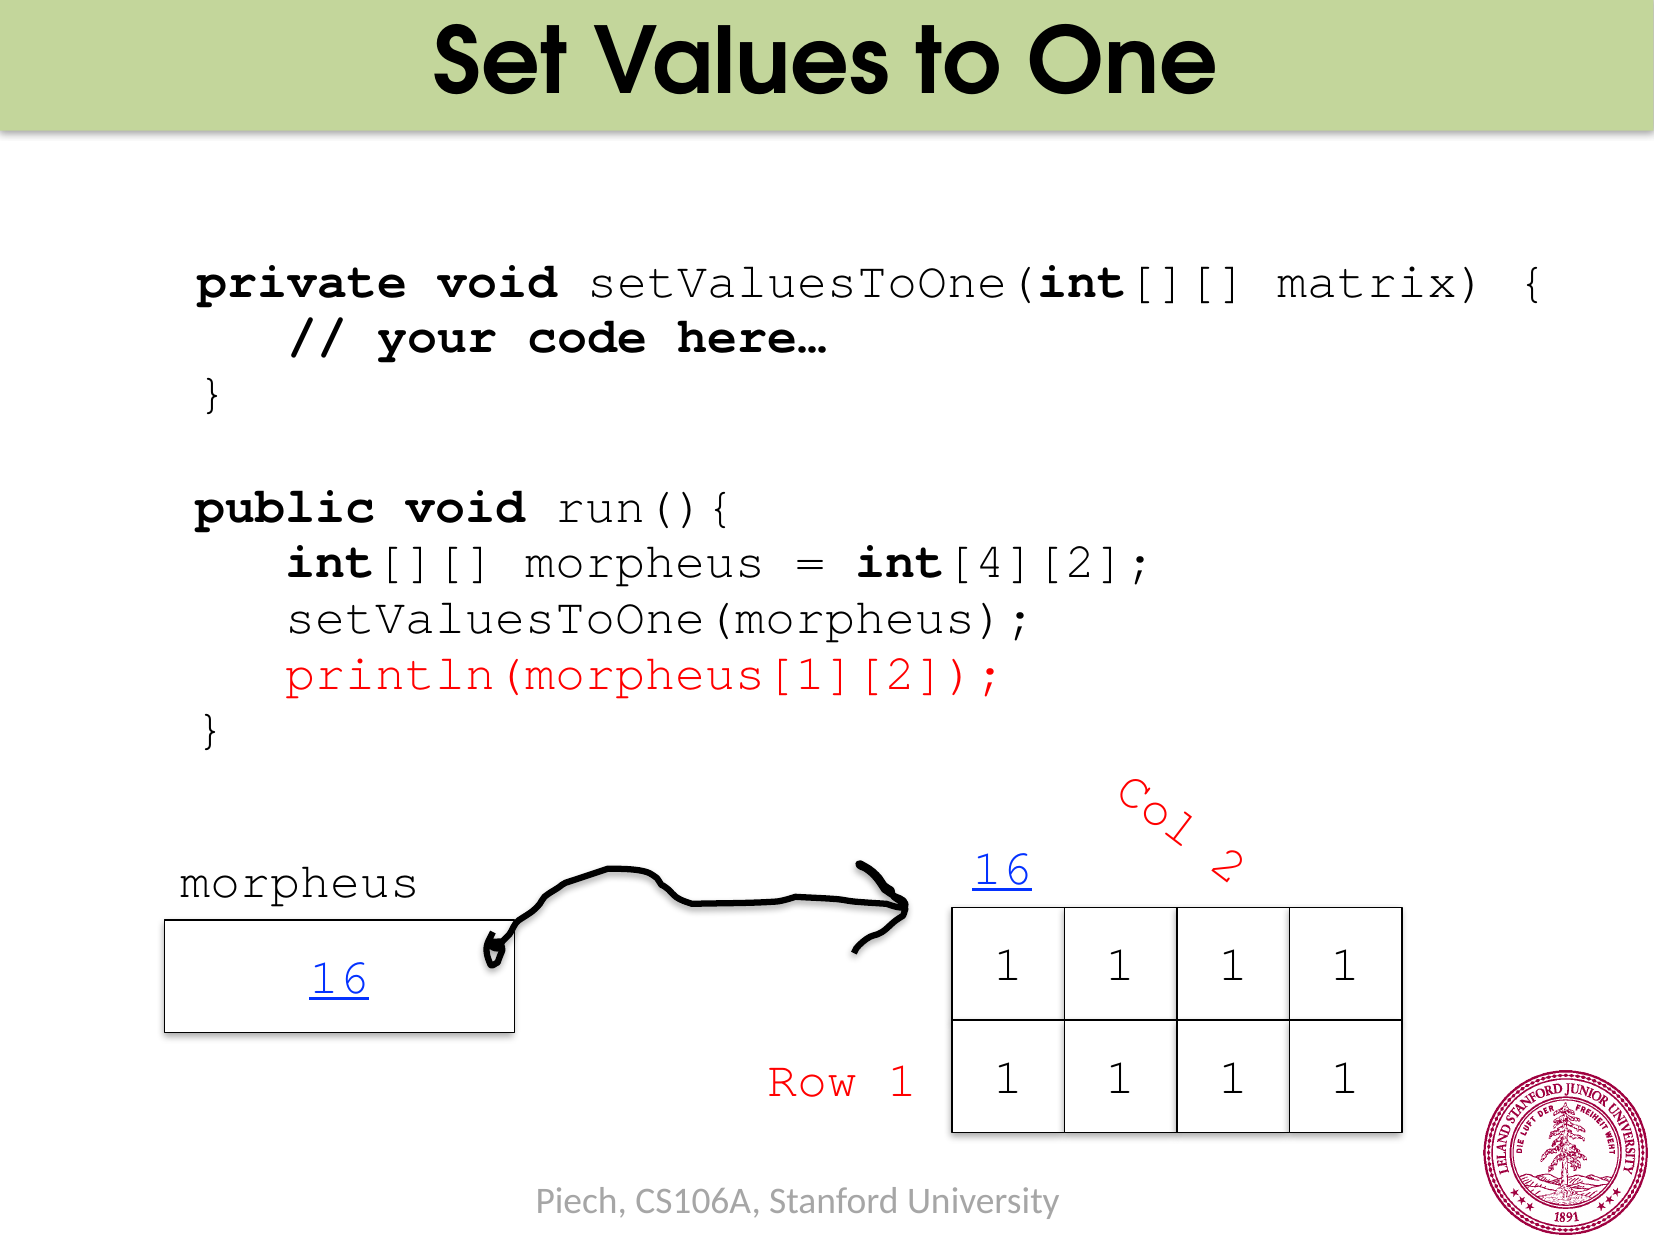

Set Values to One
private void setValuesToOne(int[][] matrix) {
   // your code here…
}
public void run(){
   int[][] morpheus = int[4][2];
   setValuesToOne(morpheus);
   println(morpheus[1][2]);
}
Col 2
16
morpheus

1
1
1
1
16
1
1
1
1
Row 1